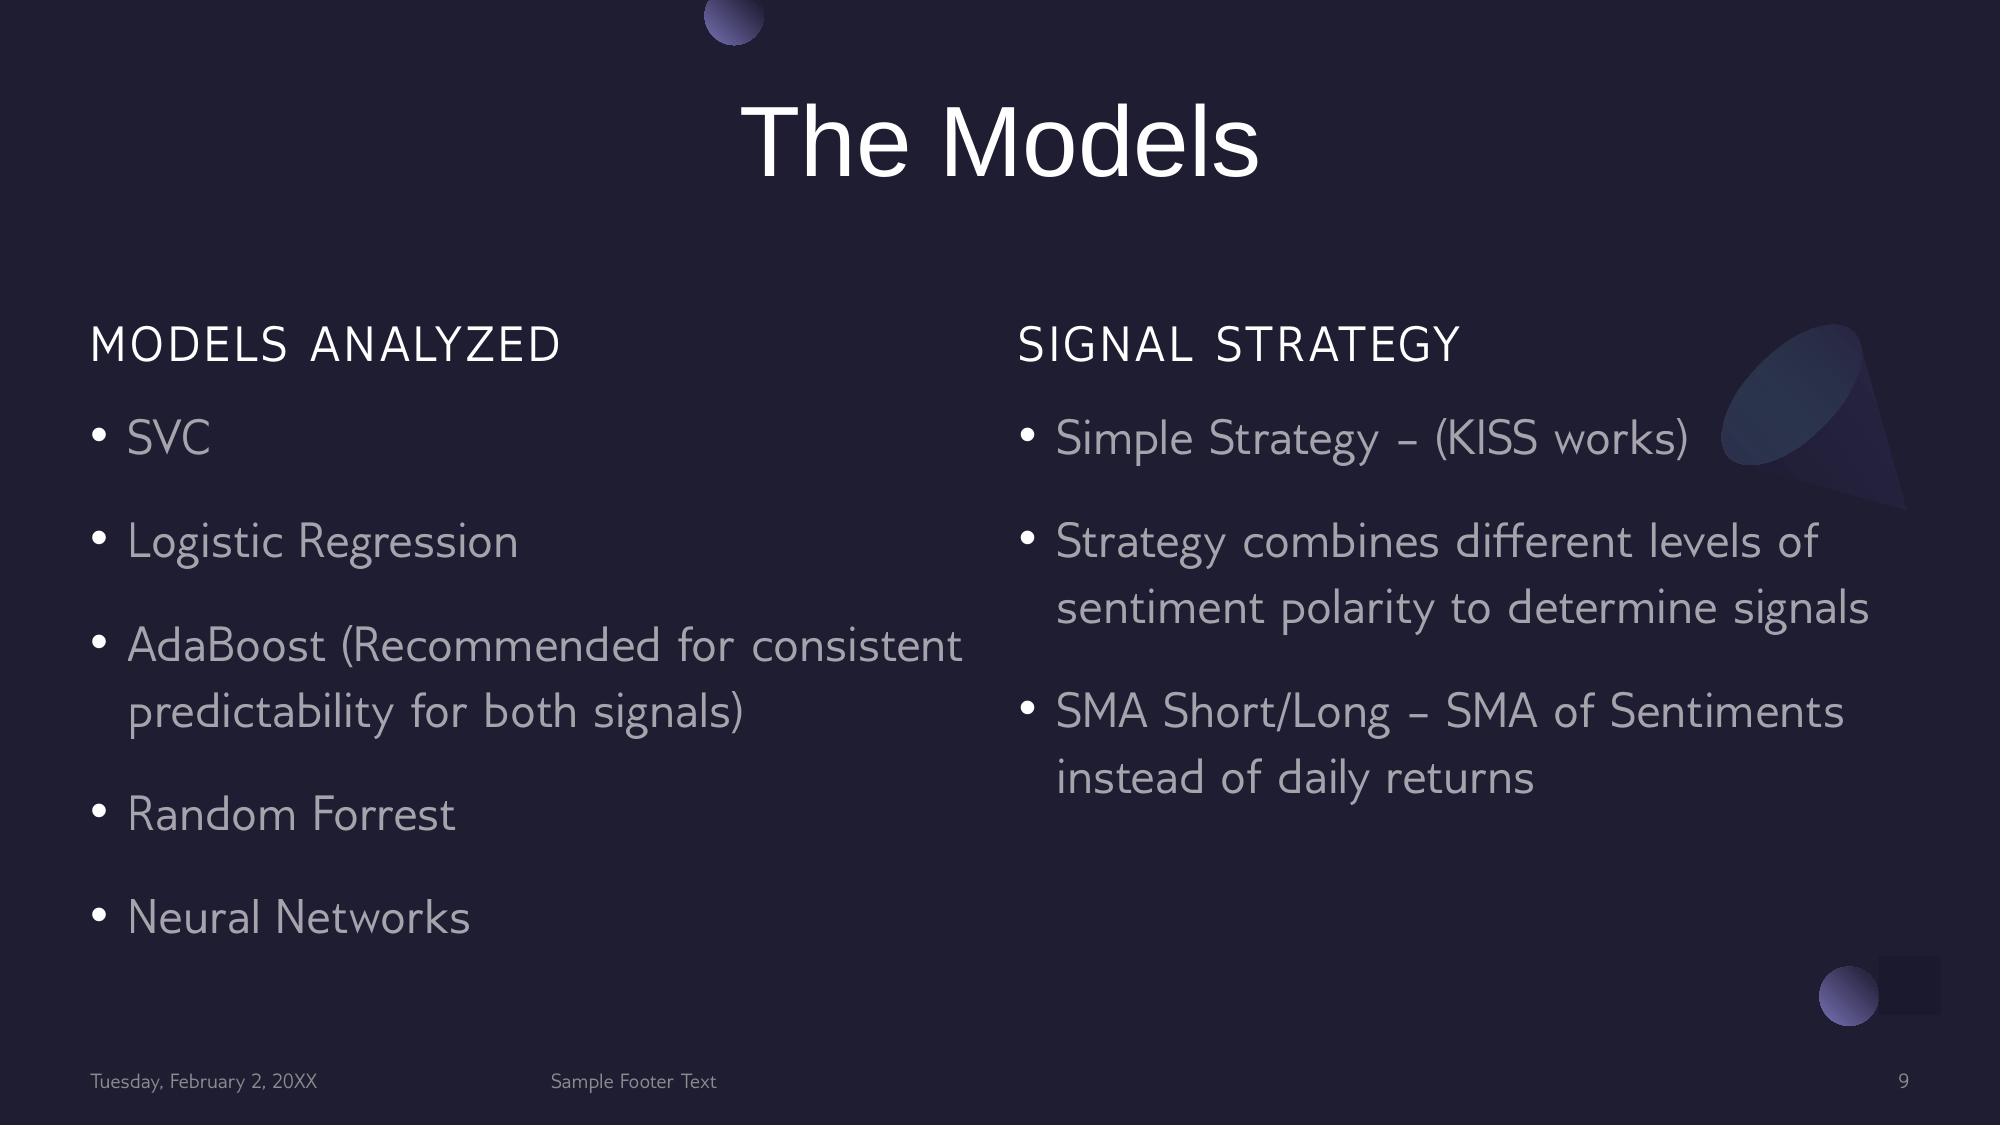

# The Models
Models Analyzed
Signal Strategy

SVC
Logistic Regression
AdaBoost (Recommended for consistent predictability for both signals)
Random Forrest
Neural Networks

Simple Strategy – (KISS works)
Strategy combines different levels of sentiment polarity to determine signals
SMA Short/Long – SMA of Sentiments instead of daily returns

Tuesday, February 2, 20XX
Sample Footer Text
9